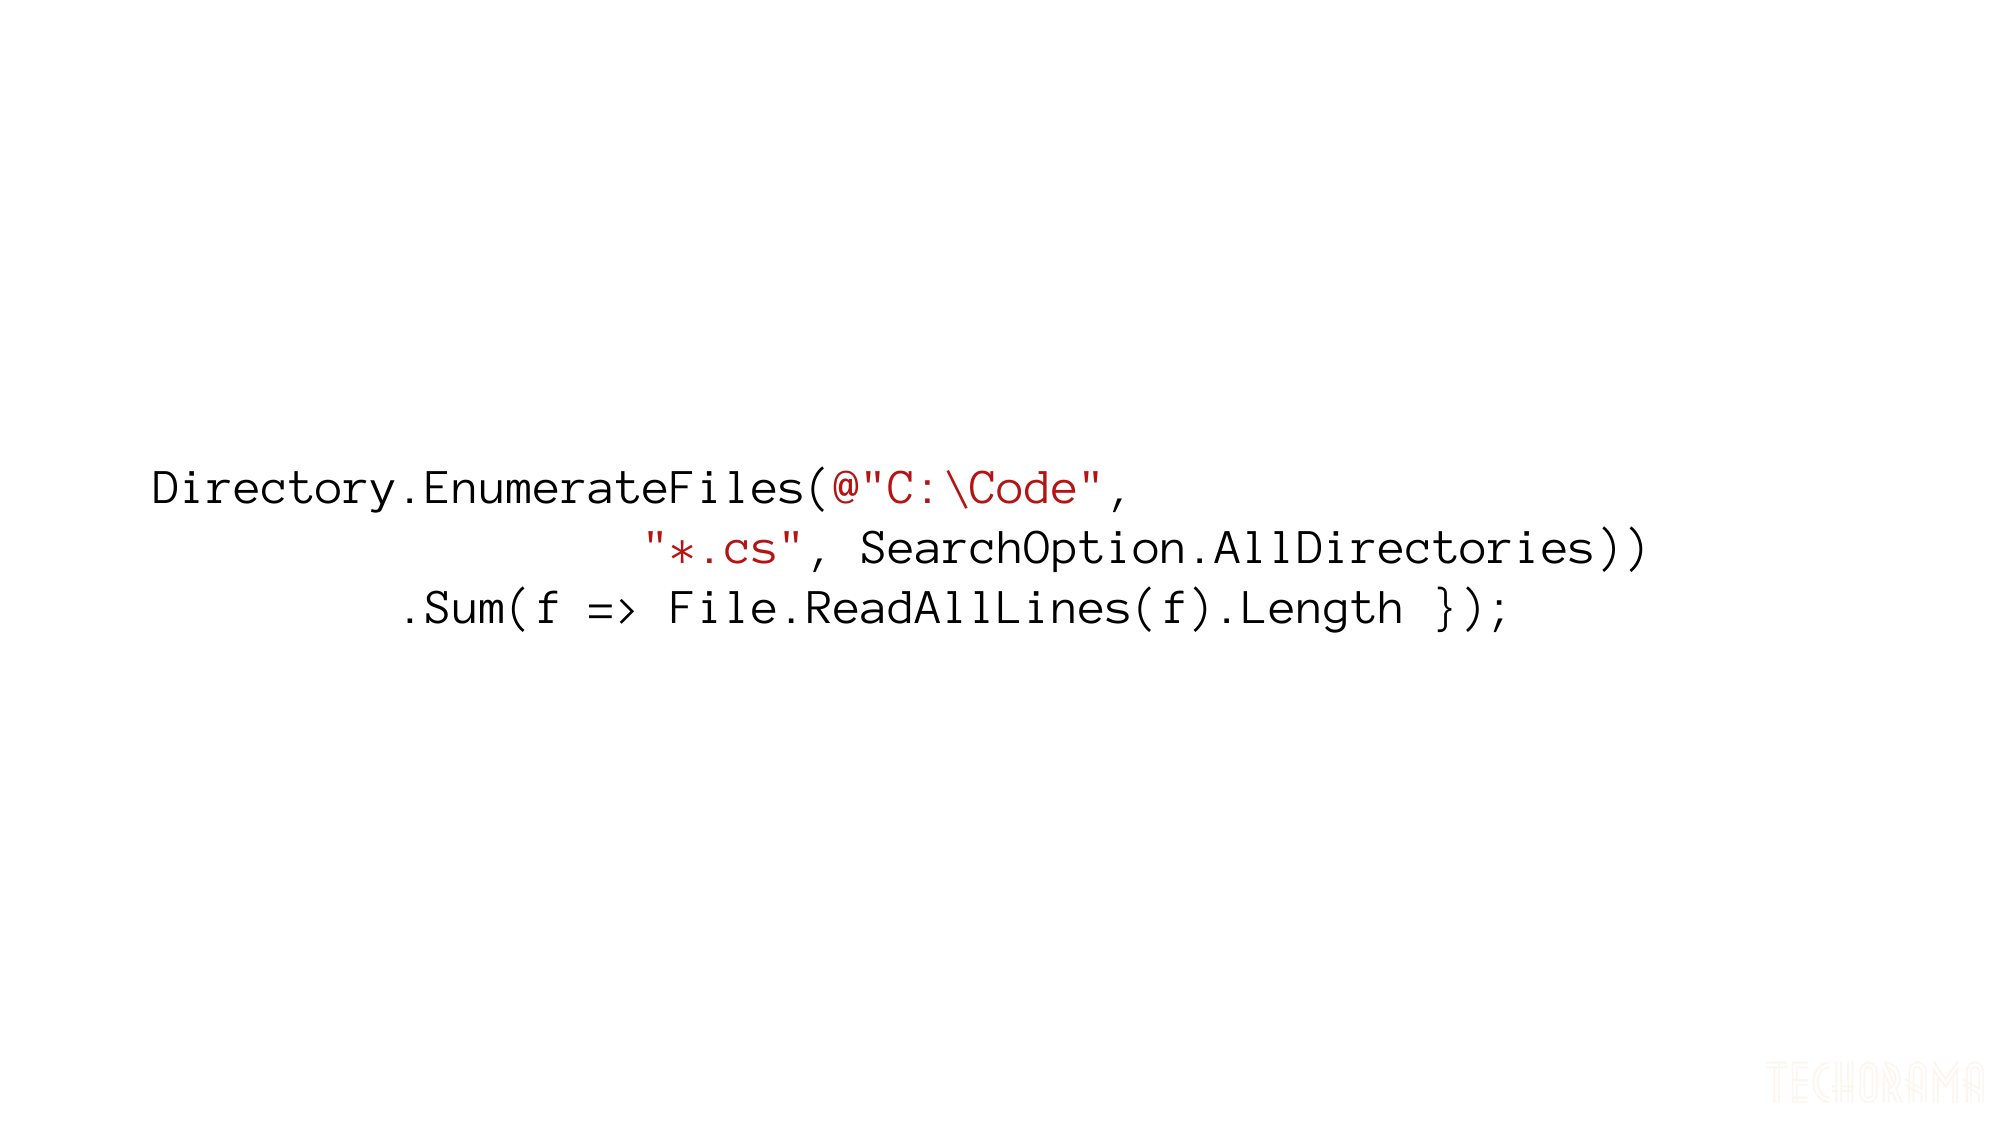

Directory.EnumerateFiles(@"C:\Code",
                  "*.cs", SearchOption.AllDirectories))
         .Sum(f => File.ReadAllLines(f).Length });